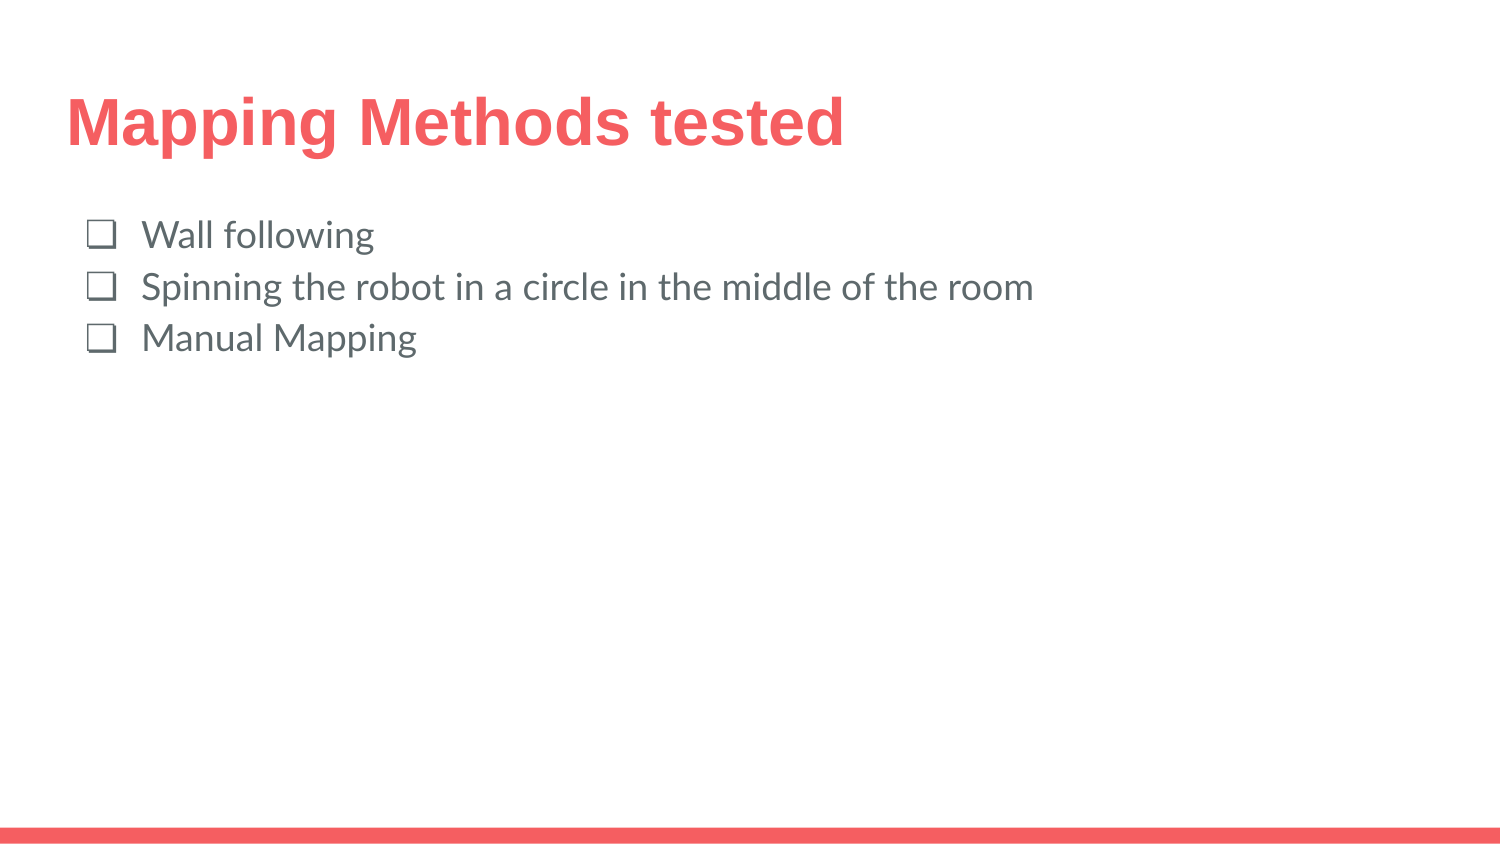

# Mapping Methods tested
Wall following
Spinning the robot in a circle in the middle of the room
Manual Mapping